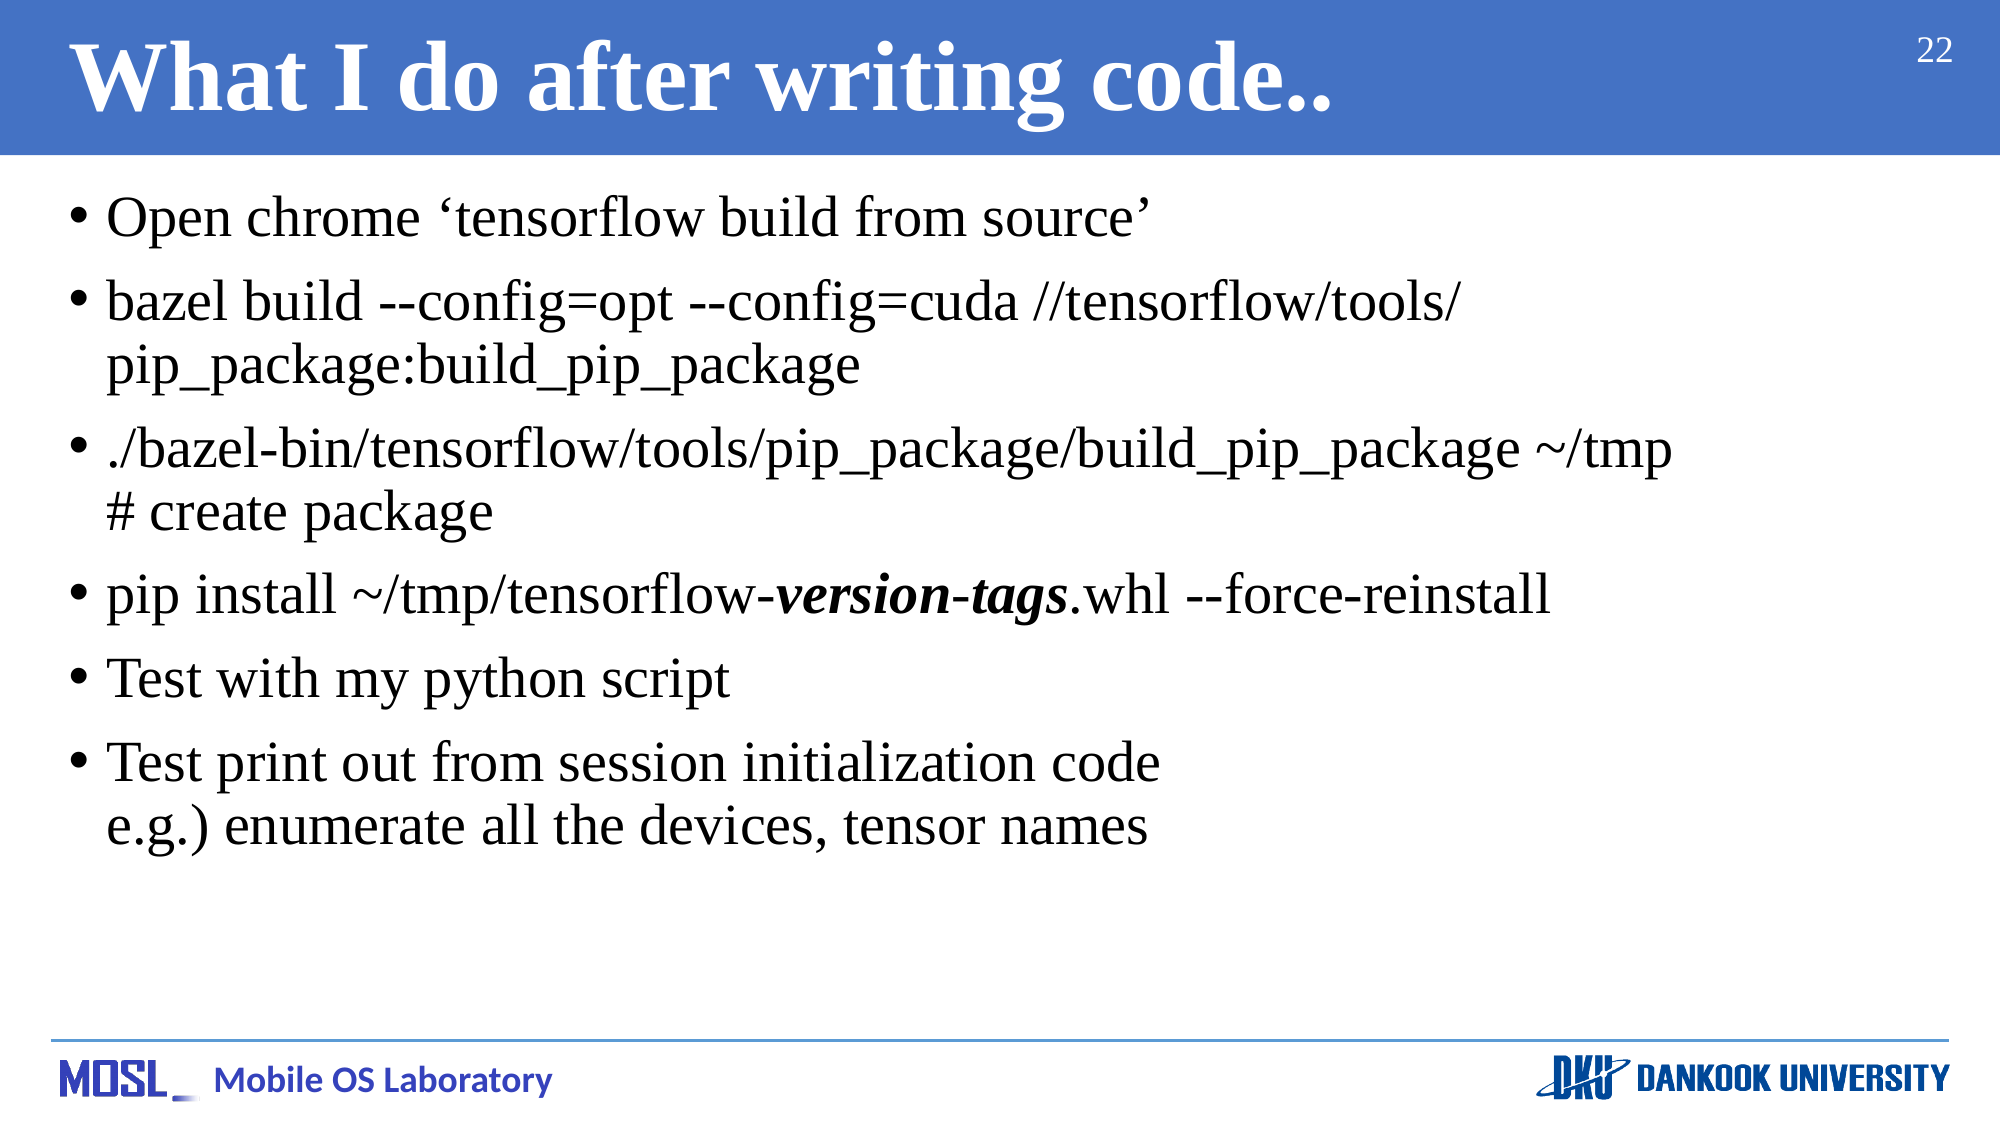

# What I do after writing code..
22
Open chrome ‘tensorflow build from source’
bazel build --config=opt --config=cuda //tensorflow/tools/pip_package:build_pip_package
./bazel-bin/tensorflow/tools/pip_package/build_pip_package ~/tmp  
# create package
pip install ~/tmp/tensorflow-version-tags.whl --force-reinstall
Test with my python script
Test print out from session initialization code
e.g.) enumerate all the devices, tensor names